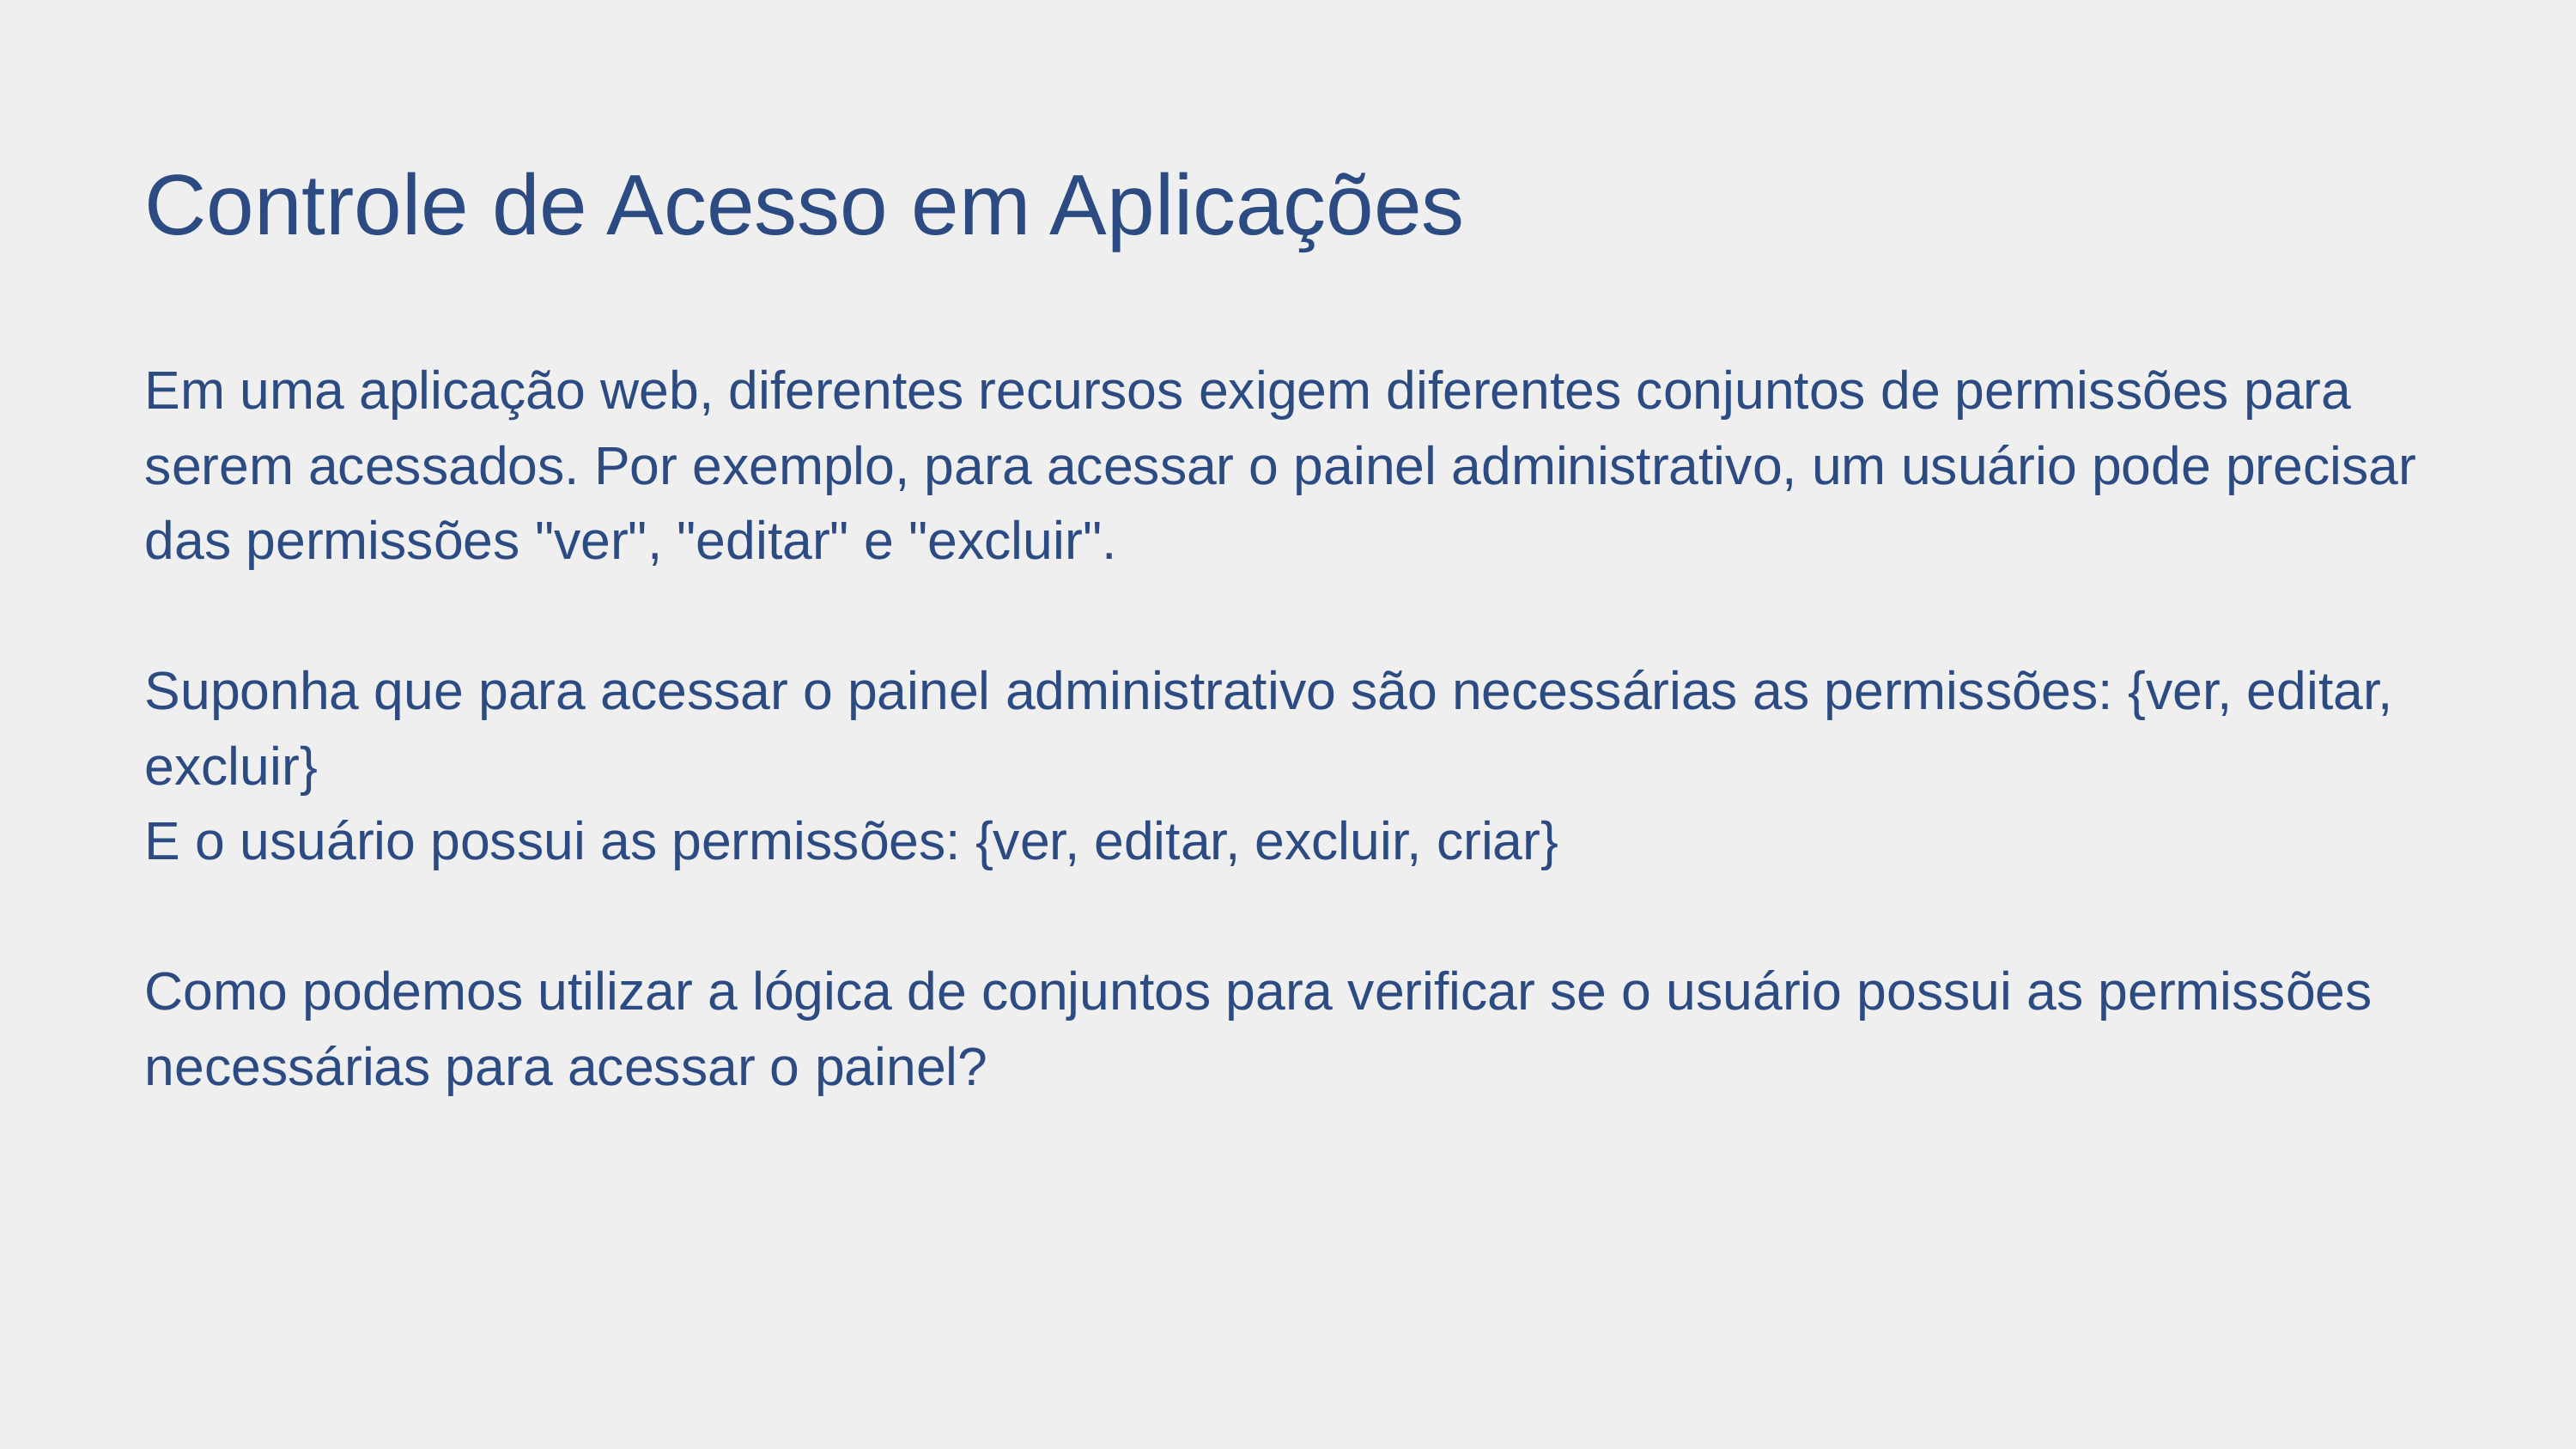

Controle de Acesso em Aplicações

Em uma aplicação web, diferentes recursos exigem diferentes conjuntos de permissões para serem acessados. Por exemplo, para acessar o painel administrativo, um usuário pode precisar das permissões "ver", "editar" e "excluir".

Suponha que para acessar o painel administrativo são necessárias as permissões: {ver, editar, excluir}
E o usuário possui as permissões: {ver, editar, excluir, criar}

Como podemos utilizar a lógica de conjuntos para verificar se o usuário possui as permissões necessárias para acessar o painel?